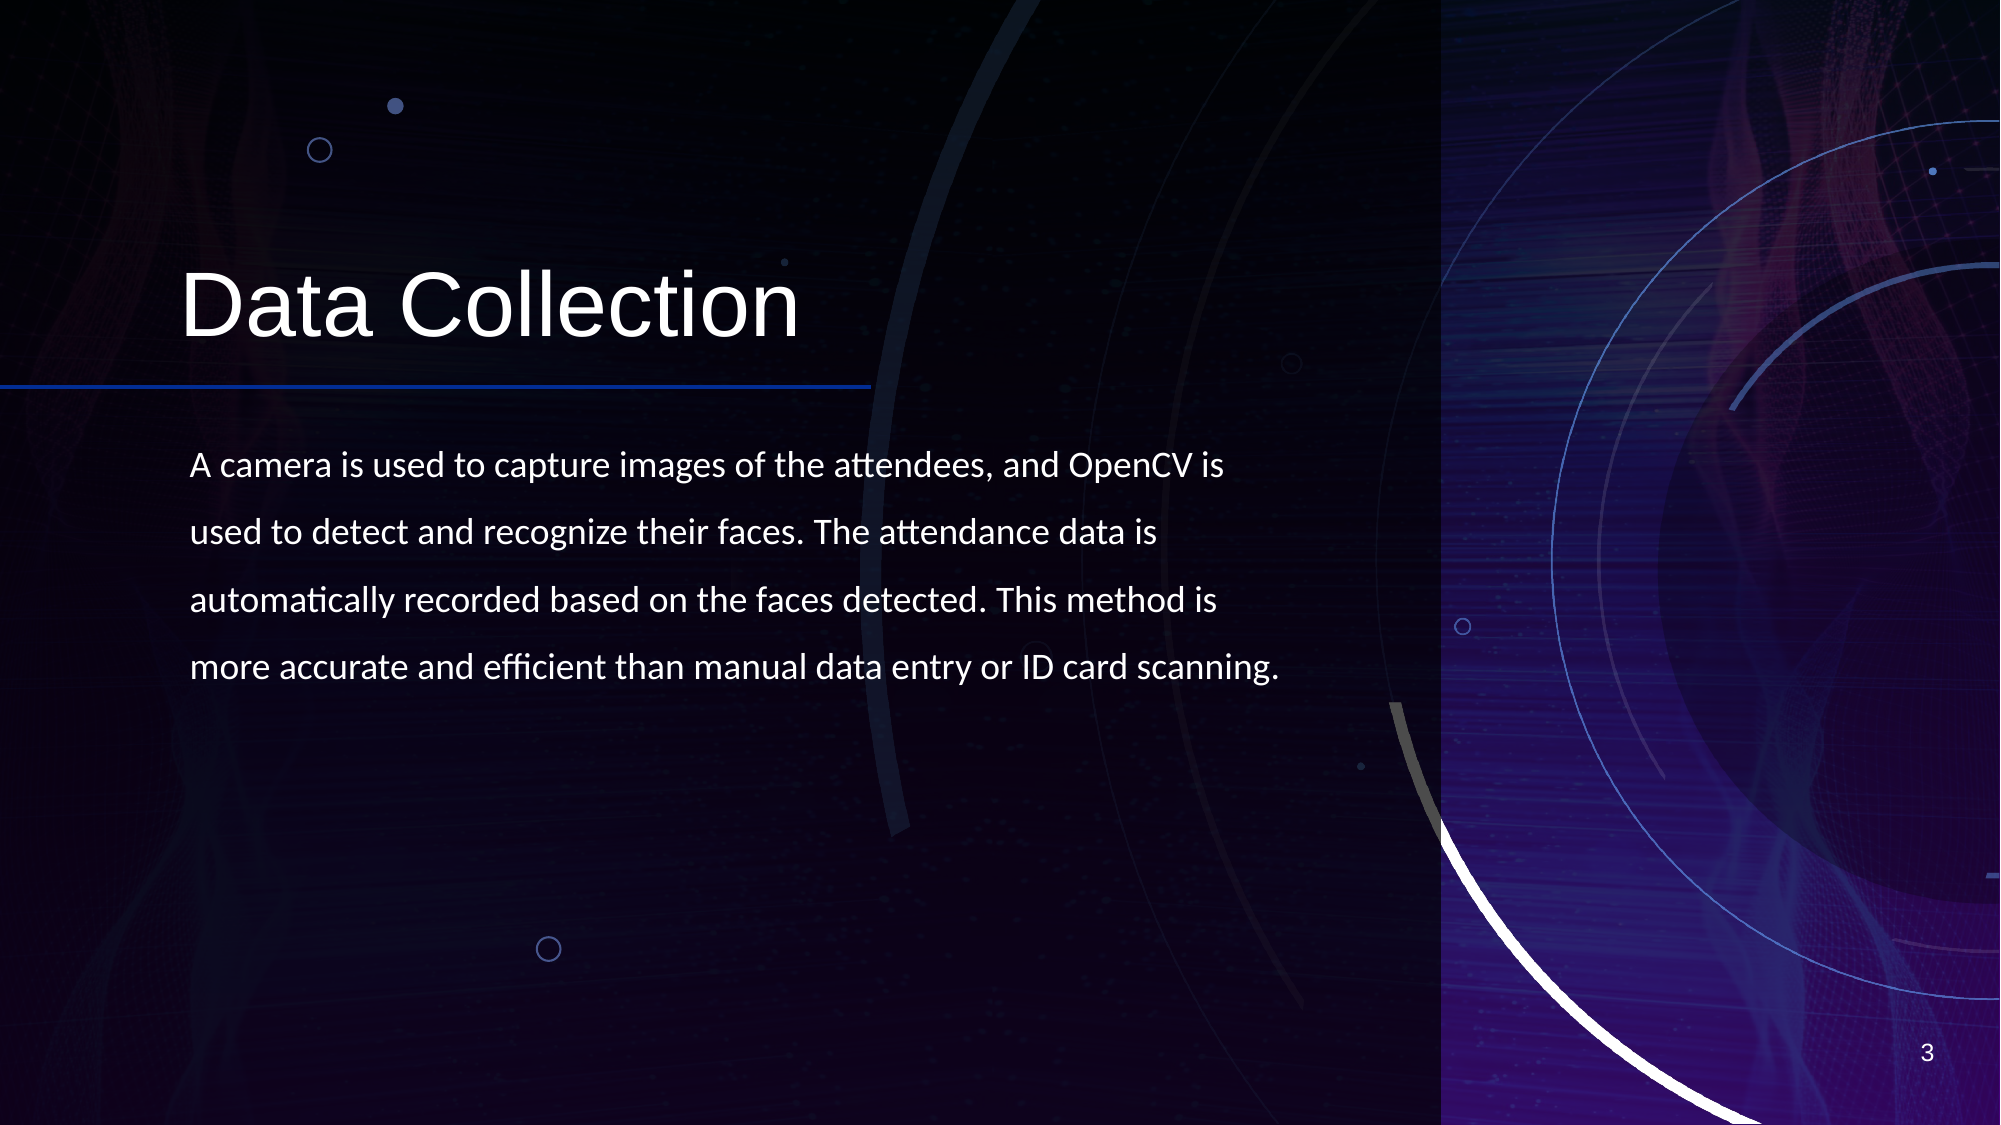

# Data Collection
A camera is used to capture images of the attendees, and OpenCV is used to detect and recognize their faces. The attendance data is automatically recorded based on the faces detected. This method is more accurate and efficient than manual data entry or ID card scanning.
3